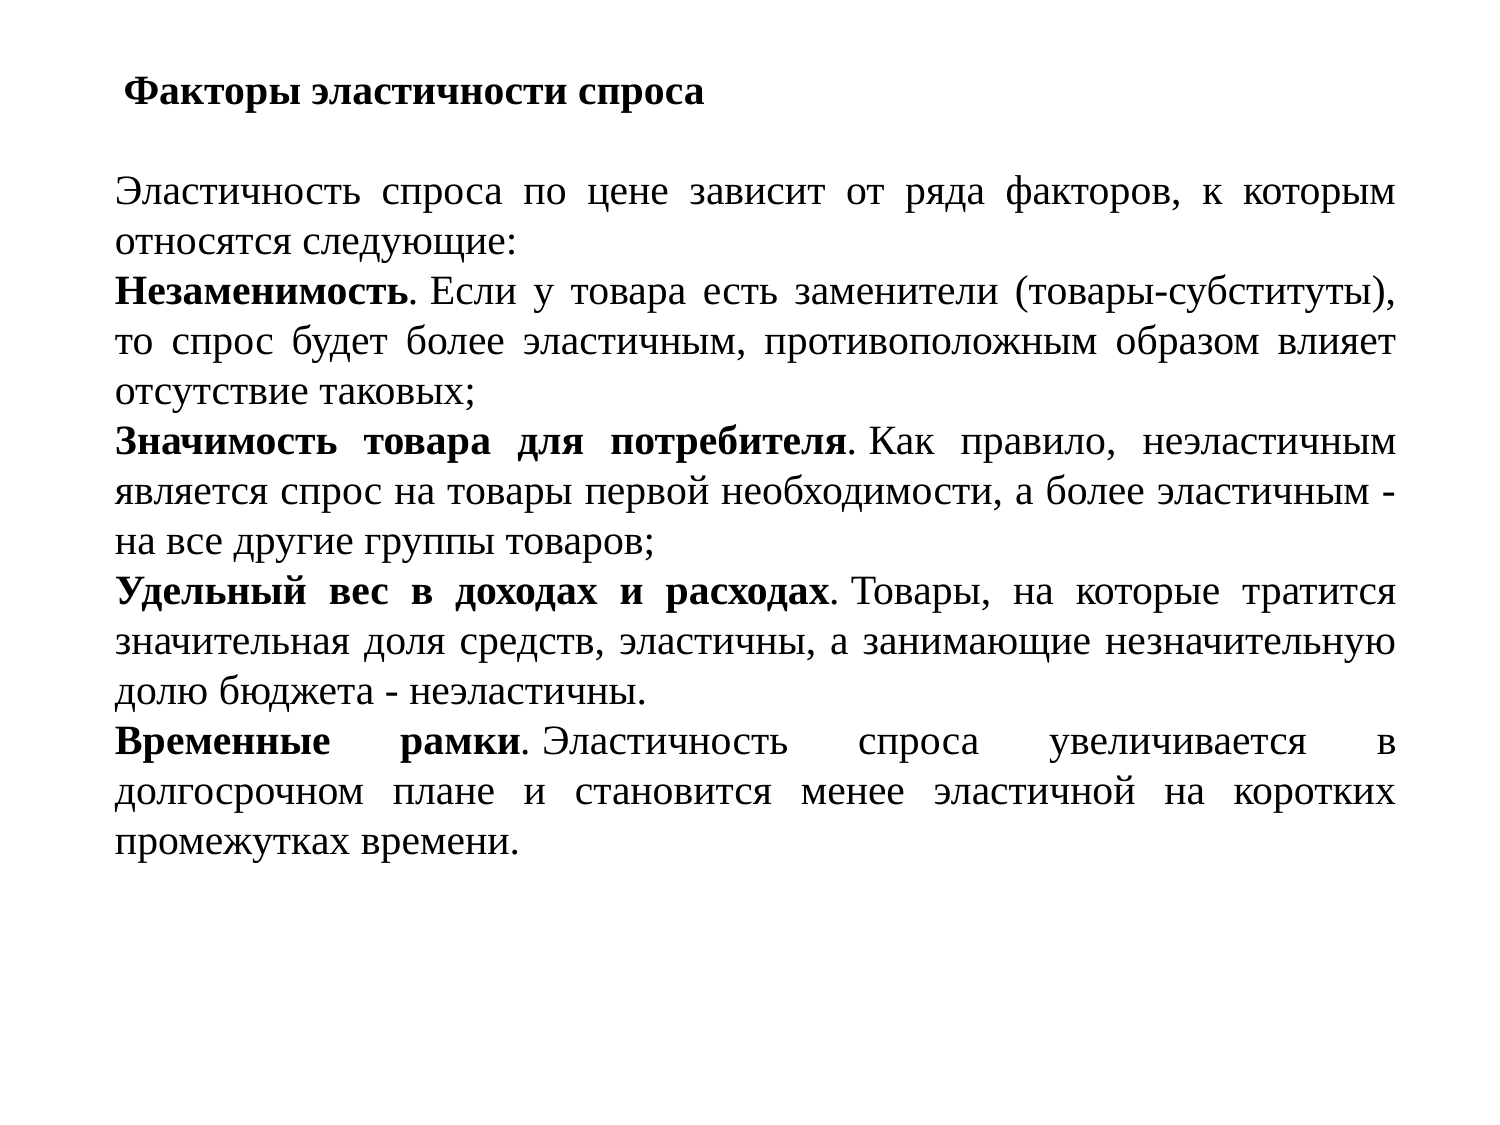

Факторы эластичности спроса

Эластичность спроса по цене зависит от ряда факторов, к которым относятся следующие:
Незаменимость. Если у товара есть заменители (товары-субституты), то спрос будет более эластичным, противоположным образом влияет отсутствие таковых;
Значимость товара для потребителя. Как правило, неэластичным является спрос на товары первой необходимости, а более эластичным - на все другие группы товаров;
Удельный вес в доходах и расходах. Товары, на которые тратится значительная доля средств, эластичны, а занимающие незначительную долю бюджета - неэластичны.
Временные рамки. Эластичность спроса увеличивается в долгосрочном плане и становится менее эластичной на коротких промежутках времени.